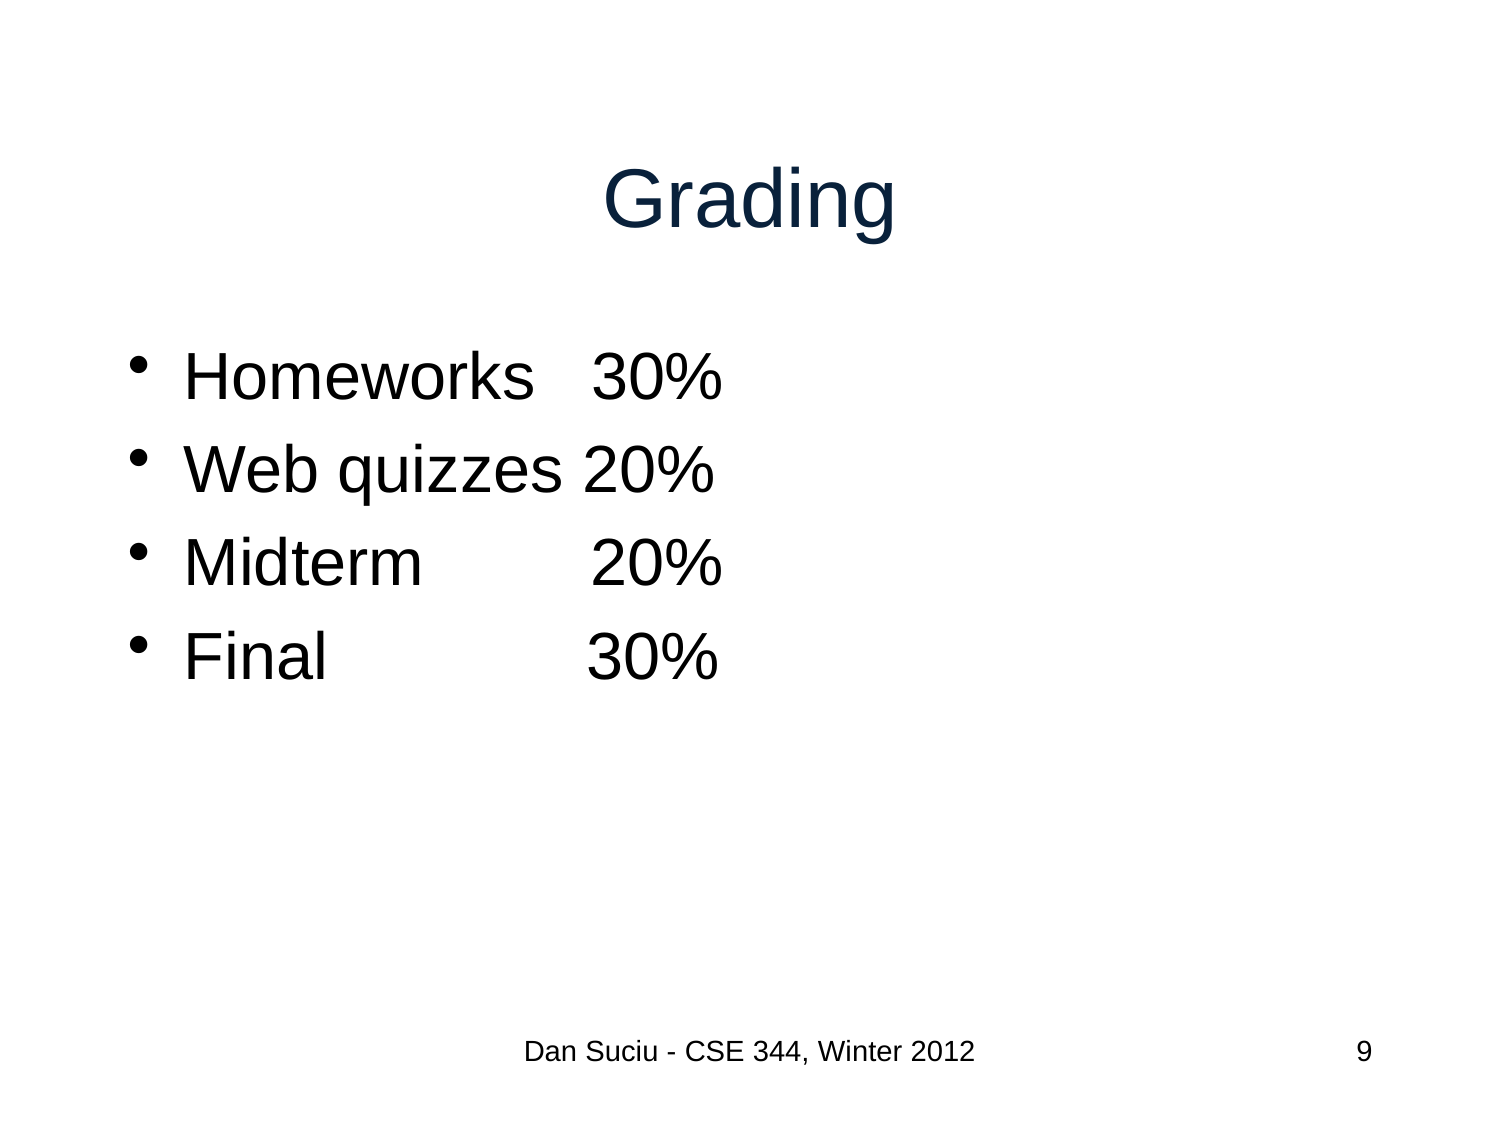

# Grading
Homeworks   30%
Web quizzes 20%
Midterm         20%
Final              30%
Dan Suciu - CSE 344, Winter 2012
9